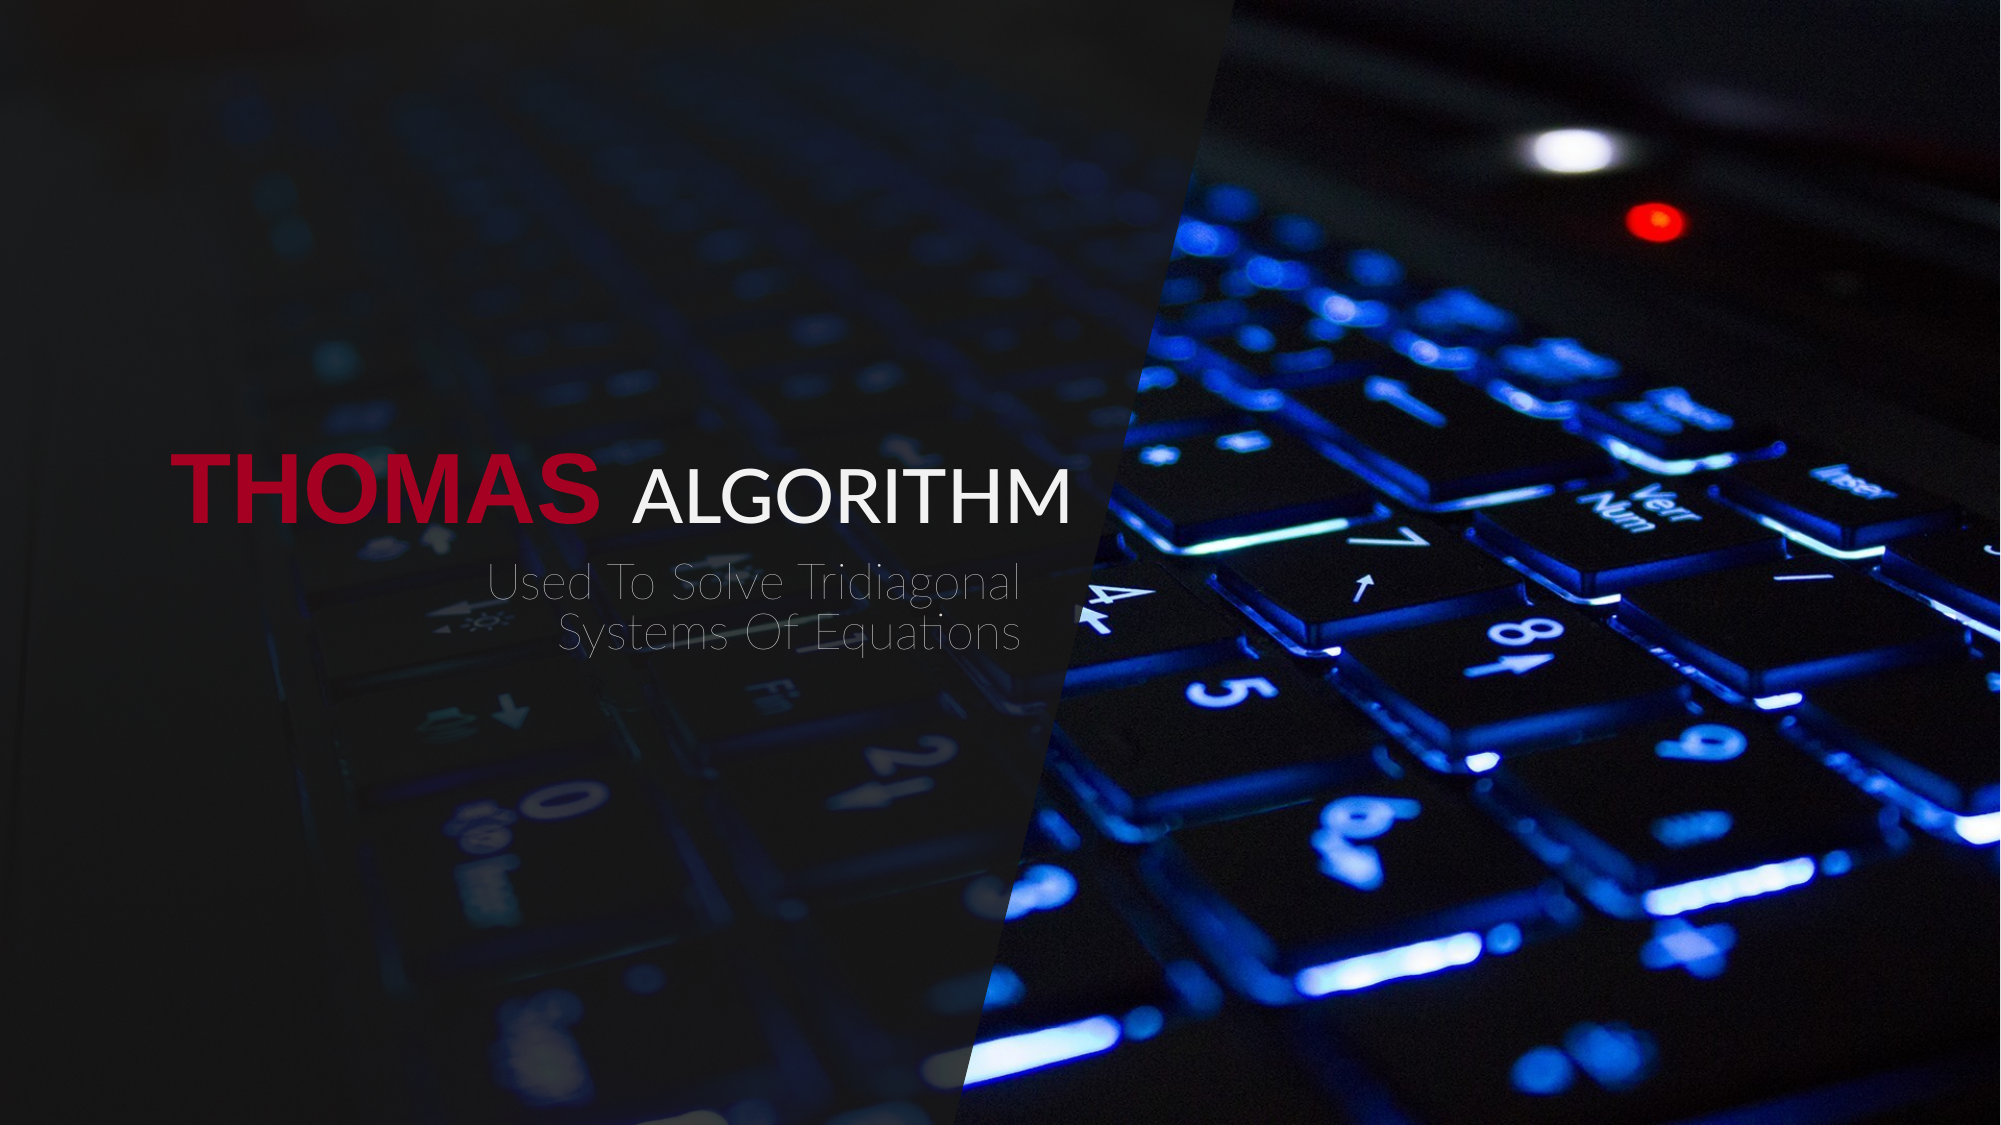

THOMAS ALGORITHM
Used To Solve Tridiagonal
Systems Of Equations